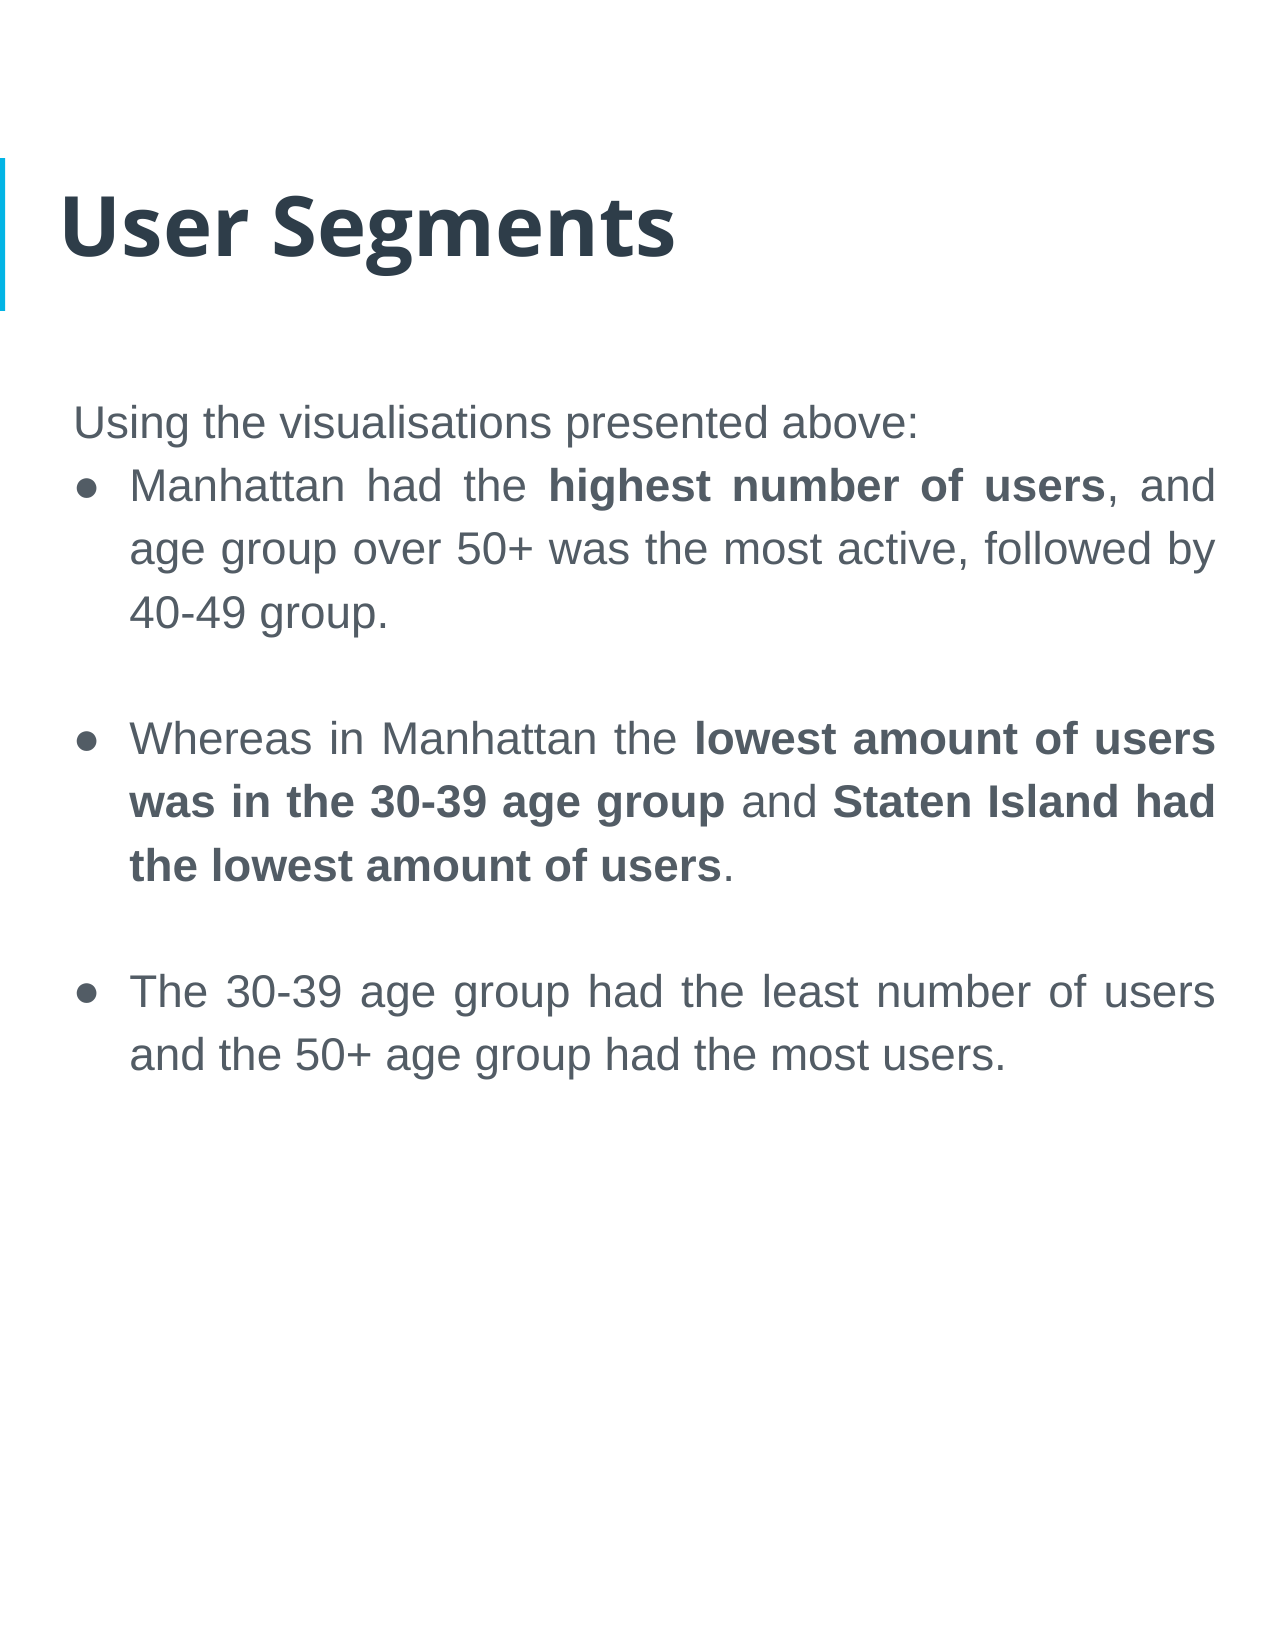

# User Segments
Using the visualisations presented above:
Manhattan had the highest number of users, and age group over 50+ was the most active, followed by 40-49 group.

Whereas in Manhattan the lowest amount of users was in the 30-39 age group and Staten Island had the lowest amount of users.

The 30-39 age group had the least number of users and the 50+ age group had the most users.